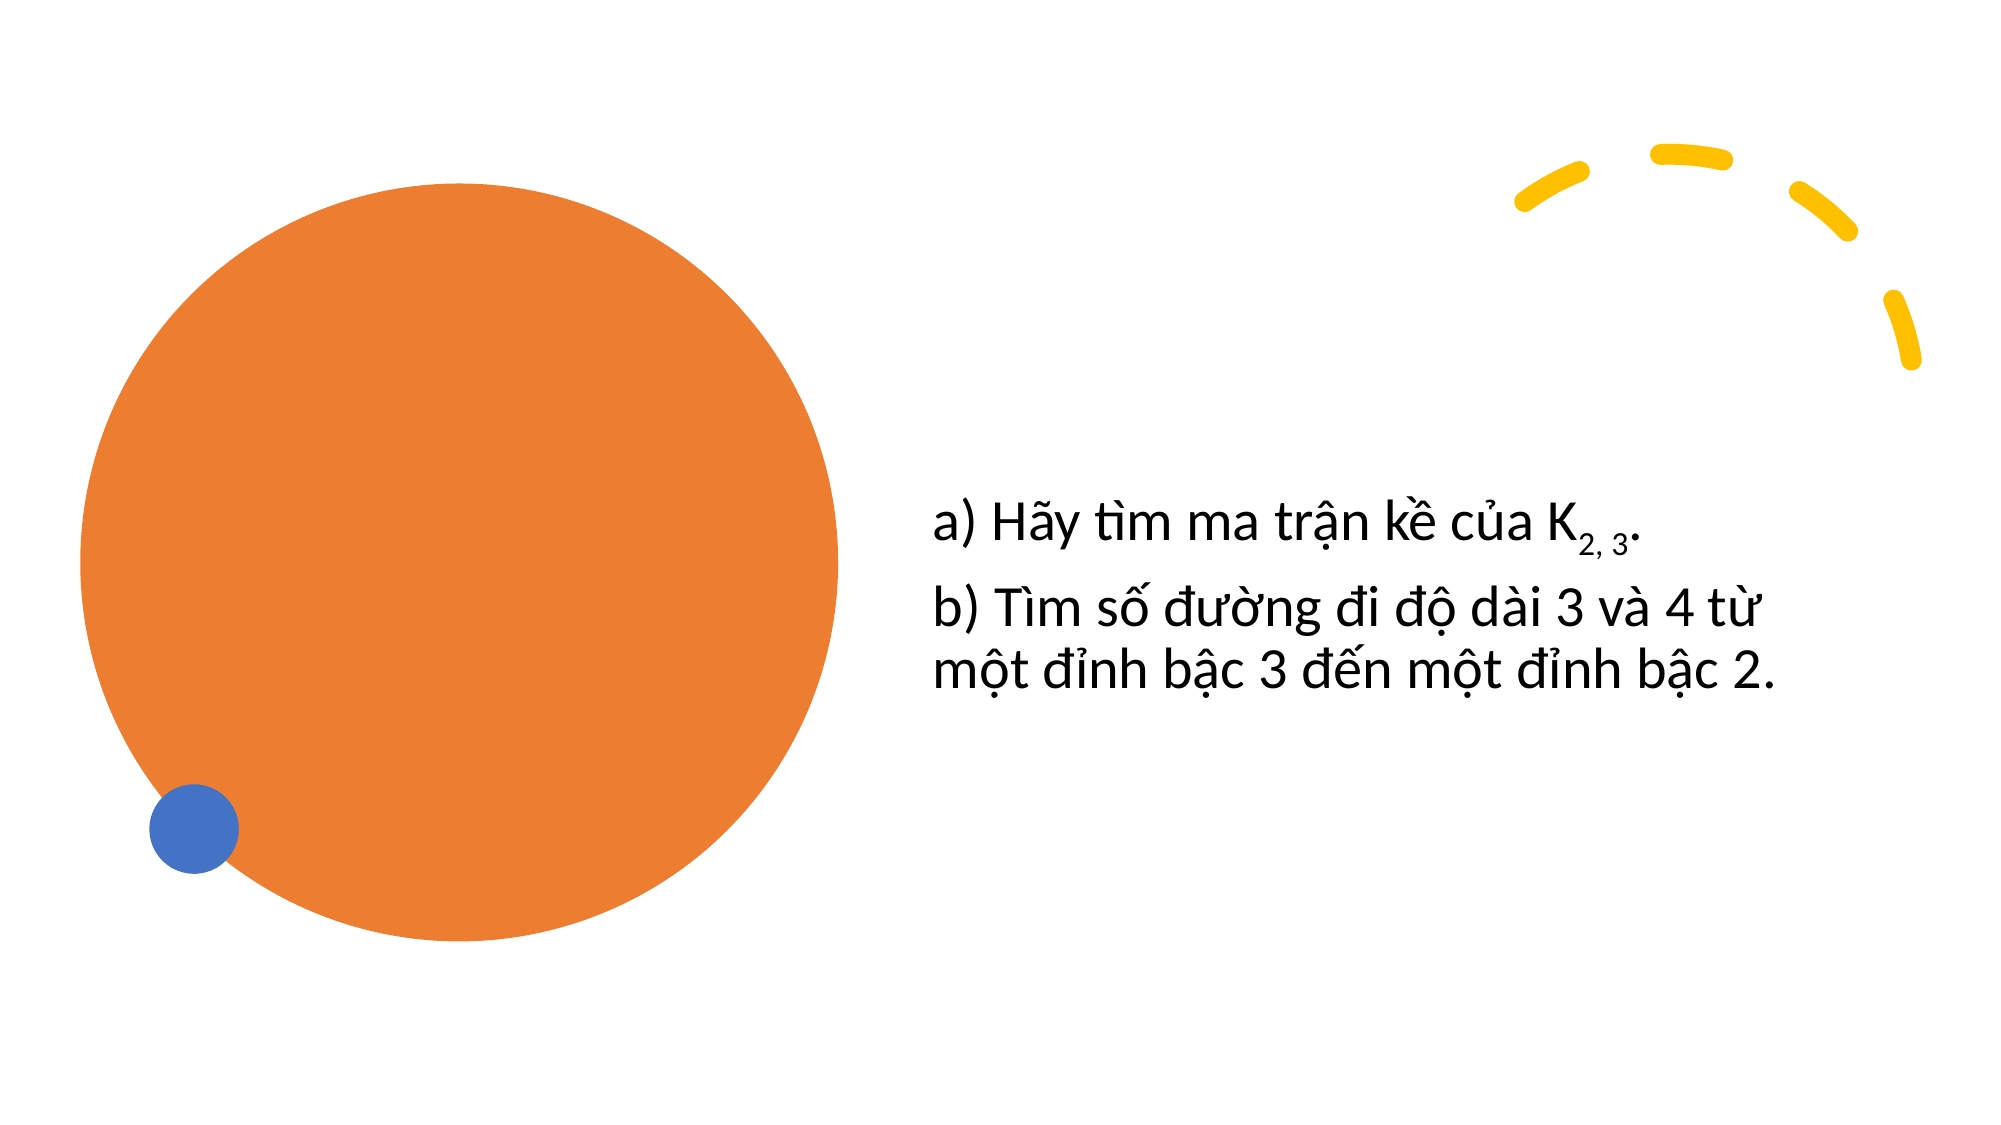

a) Hãy tìm ma trận kề của K2, 3.
b) Tìm số đường đi độ dài 3 và 4 từ một đỉnh bậc 3 đến một đỉnh bậc 2.